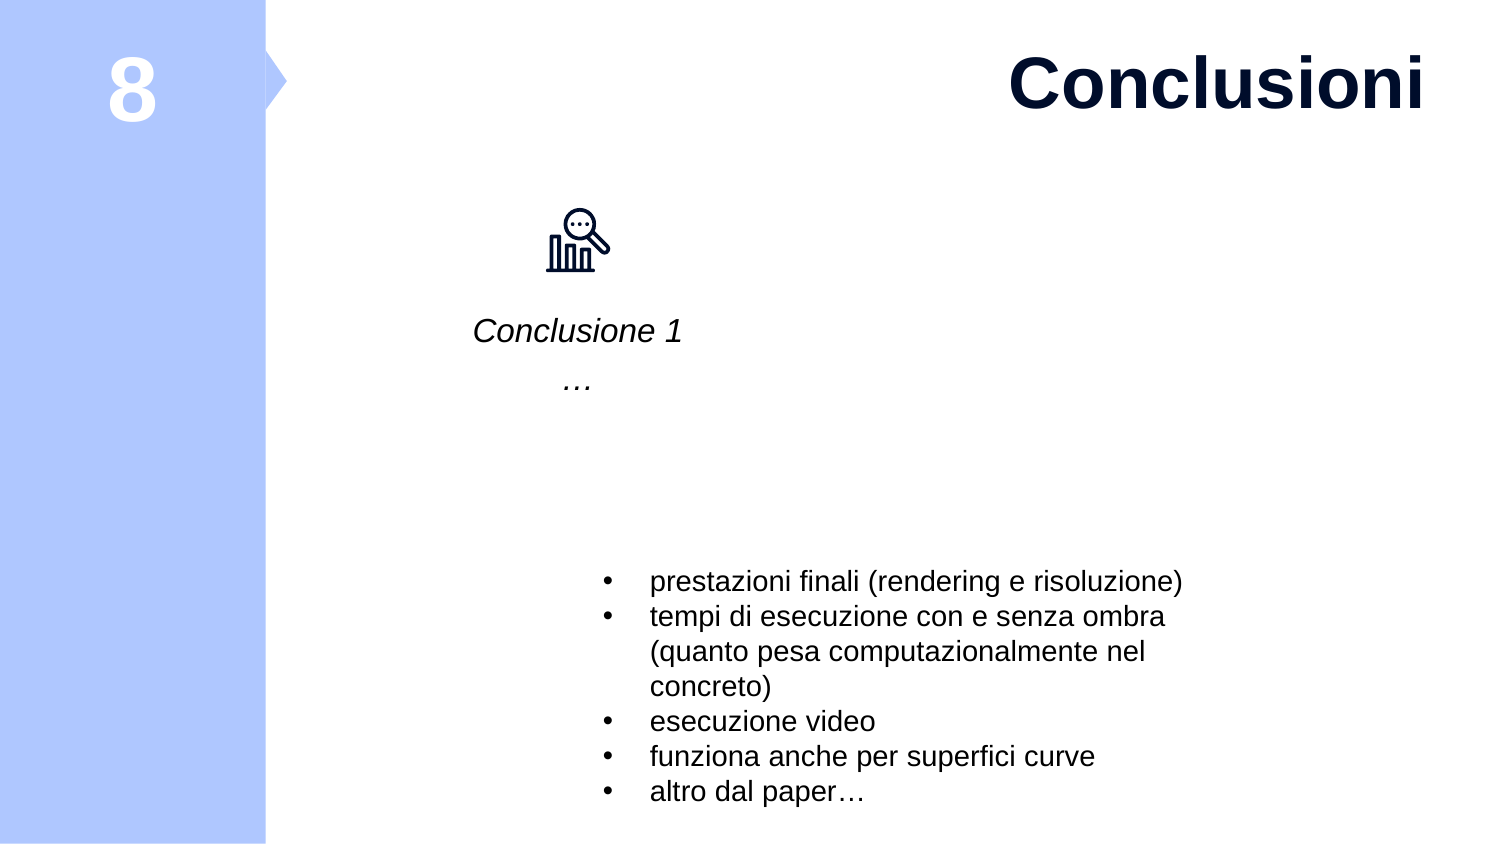

8

7

# Conclusioni

Conclusione 1
…
prestazioni finali (rendering e risoluzione)
tempi di esecuzione con e senza ombra (quanto pesa computazionalmente nel concreto)
esecuzione video
funziona anche per superfici curve
altro dal paper…